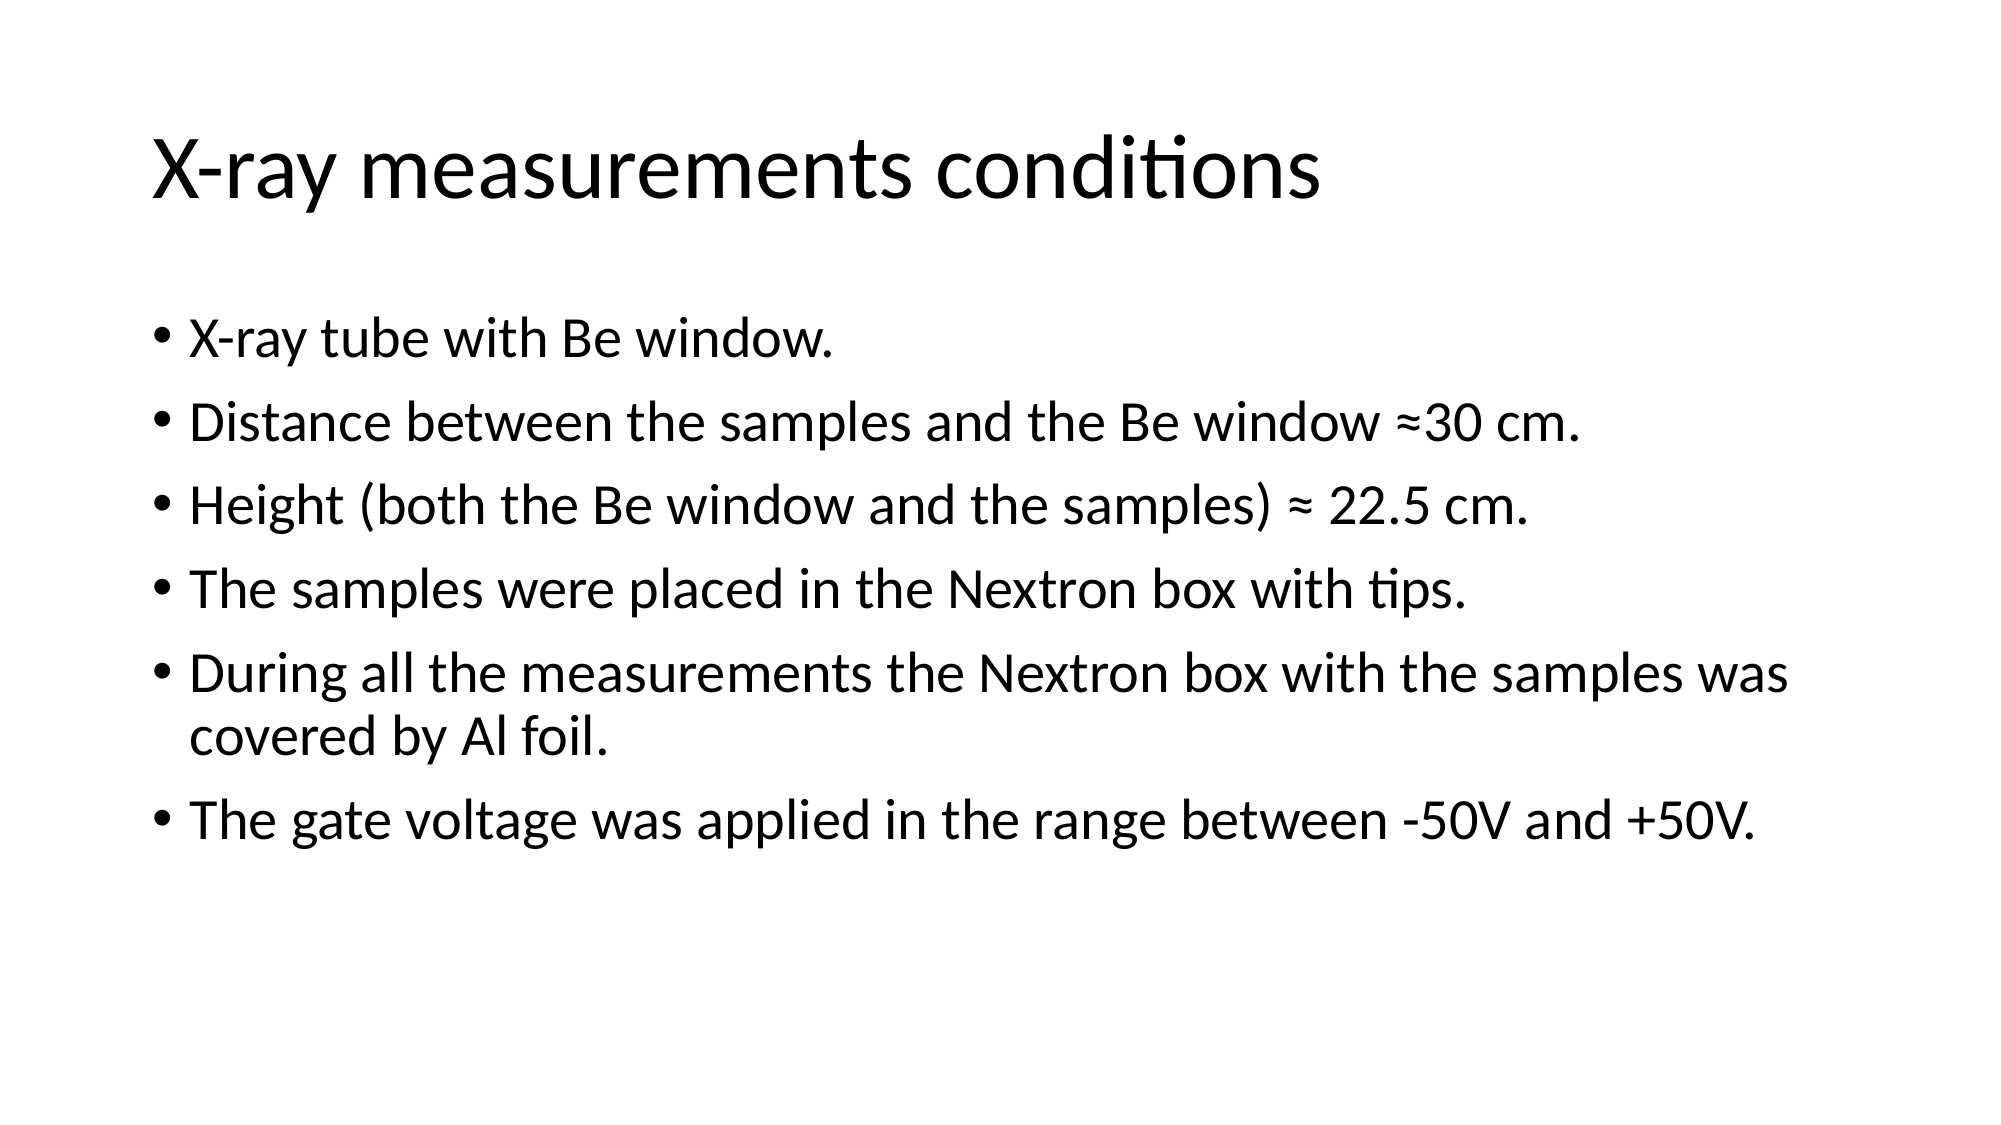

# X-ray measurements conditions
X-ray tube with Be window.
Distance between the samples and the Be window ≈30 cm.
Height (both the Be window and the samples) ≈ 22.5 cm.
The samples were placed in the Nextron box with tips.
During all the measurements the Nextron box with the samples was covered by Al foil.
The gate voltage was applied in the range between -50V and +50V.